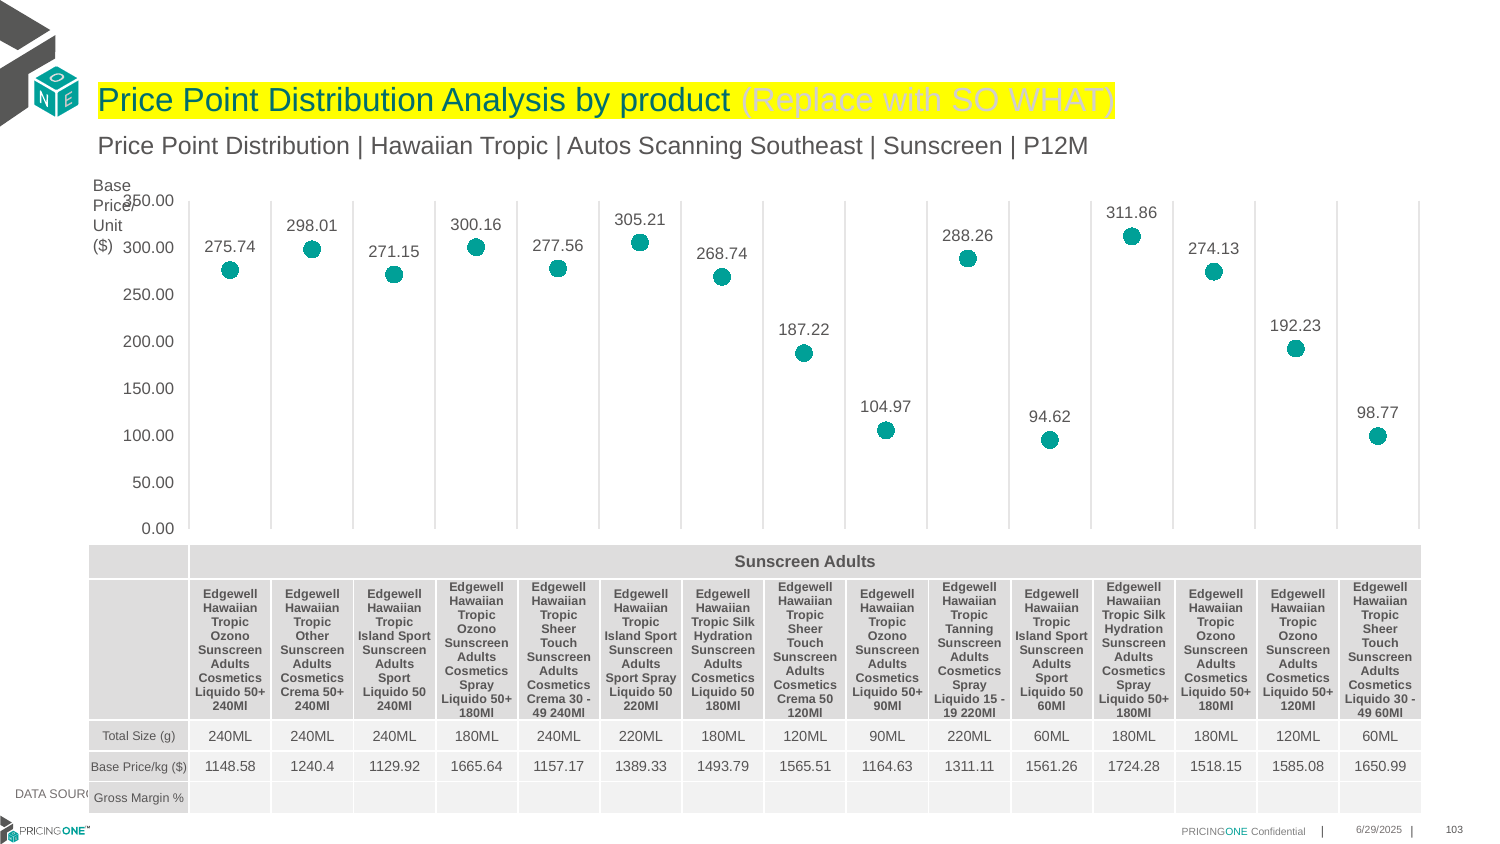

# Price Point Distribution Analysis by product (Replace with SO WHAT)
Price Point Distribution | Hawaiian Tropic | Autos Scanning Southeast | Sunscreen | P12M
Base Price/Unit ($)

### Chart

| Category | Base Price/Unit |
|---|---|
| Edgewell Hawaiian Tropic Ozono Sunscreen Adults Cosmetics Liquido 50+ 240Ml | 275.74 |
| Edgewell Hawaiian Tropic Other Sunscreen Adults Cosmetics Crema 50+ 240Ml | 298.01 |
| Edgewell Hawaiian Tropic Island Sport Sunscreen Adults Sport Liquido 50 240Ml | 271.15 |
| Edgewell Hawaiian Tropic Ozono Sunscreen Adults Cosmetics Spray Liquido 50+ 180Ml | 300.16 |
| Edgewell Hawaiian Tropic Sheer Touch Sunscreen Adults Cosmetics Crema 30 - 49 240Ml | 277.56 |
| Edgewell Hawaiian Tropic Island Sport Sunscreen Adults Sport Spray Liquido 50 220Ml | 305.21 |
| Edgewell Hawaiian Tropic Silk Hydration Sunscreen Adults Cosmetics Liquido 50 180Ml | 268.74 |
| Edgewell Hawaiian Tropic Sheer Touch Sunscreen Adults Cosmetics Crema 50 120Ml | 187.22 |
| Edgewell Hawaiian Tropic Ozono Sunscreen Adults Cosmetics Liquido 50+ 90Ml | 104.97 |
| Edgewell Hawaiian Tropic Tanning Sunscreen Adults Cosmetics Spray Liquido 15 - 19 220Ml | 288.26 |
| Edgewell Hawaiian Tropic Island Sport Sunscreen Adults Sport Liquido 50 60Ml | 94.62 |
| Edgewell Hawaiian Tropic Silk Hydration Sunscreen Adults Cosmetics Spray Liquido 50+ 180Ml | 311.86 |
| Edgewell Hawaiian Tropic Ozono Sunscreen Adults Cosmetics Liquido 50+ 180Ml | 274.13 |
| Edgewell Hawaiian Tropic Ozono Sunscreen Adults Cosmetics Liquido 50+ 120Ml | 192.23 |
| Edgewell Hawaiian Tropic Sheer Touch Sunscreen Adults Cosmetics Liquido 30 - 49 60Ml | 98.77 |
|  | Sunscreen Adults | Sunscreen Adults | Sunscreen Adults | Sunscreen Adults | Sunscreen Adults | Sunscreen Adults | Sunscreen Adults | Sunscreen Adults | Sunscreen Adults | Sunscreen Adults | Sunscreen Adults | Sunscreen Adults | Sunscreen Adults | Sunscreen Adults | Sunscreen Adults |
| --- | --- | --- | --- | --- | --- | --- | --- | --- | --- | --- | --- | --- | --- | --- | --- |
|  | Edgewell Hawaiian Tropic Ozono Sunscreen Adults Cosmetics Liquido 50+ 240Ml | Edgewell Hawaiian Tropic Other Sunscreen Adults Cosmetics Crema 50+ 240Ml | Edgewell Hawaiian Tropic Island Sport Sunscreen Adults Sport Liquido 50 240Ml | Edgewell Hawaiian Tropic Ozono Sunscreen Adults Cosmetics Spray Liquido 50+ 180Ml | Edgewell Hawaiian Tropic Sheer Touch Sunscreen Adults Cosmetics Crema 30 - 49 240Ml | Edgewell Hawaiian Tropic Island Sport Sunscreen Adults Sport Spray Liquido 50 220Ml | Edgewell Hawaiian Tropic Silk Hydration Sunscreen Adults Cosmetics Liquido 50 180Ml | Edgewell Hawaiian Tropic Sheer Touch Sunscreen Adults Cosmetics Crema 50 120Ml | Edgewell Hawaiian Tropic Ozono Sunscreen Adults Cosmetics Liquido 50+ 90Ml | Edgewell Hawaiian Tropic Tanning Sunscreen Adults Cosmetics Spray Liquido 15 - 19 220Ml | Edgewell Hawaiian Tropic Island Sport Sunscreen Adults Sport Liquido 50 60Ml | Edgewell Hawaiian Tropic Silk Hydration Sunscreen Adults Cosmetics Spray Liquido 50+ 180Ml | Edgewell Hawaiian Tropic Ozono Sunscreen Adults Cosmetics Liquido 50+ 180Ml | Edgewell Hawaiian Tropic Ozono Sunscreen Adults Cosmetics Liquido 50+ 120Ml | Edgewell Hawaiian Tropic Sheer Touch Sunscreen Adults Cosmetics Liquido 30 - 49 60Ml |
| Total Size (g) | 240ML | 240ML | 240ML | 180ML | 240ML | 220ML | 180ML | 120ML | 90ML | 220ML | 60ML | 180ML | 180ML | 120ML | 60ML |
| Base Price/kg ($) | 1148.58 | 1240.4 | 1129.92 | 1665.64 | 1157.17 | 1389.33 | 1493.79 | 1565.51 | 1164.63 | 1311.11 | 1561.26 | 1724.28 | 1518.15 | 1585.08 | 1650.99 |
| Gross Margin % |  |  |  |  |  |  |  |  |  |  |  |  |  |  |  |
DATA SOURCE: Trade Panel/Retailer Data | April  2025
6/29/2025
103